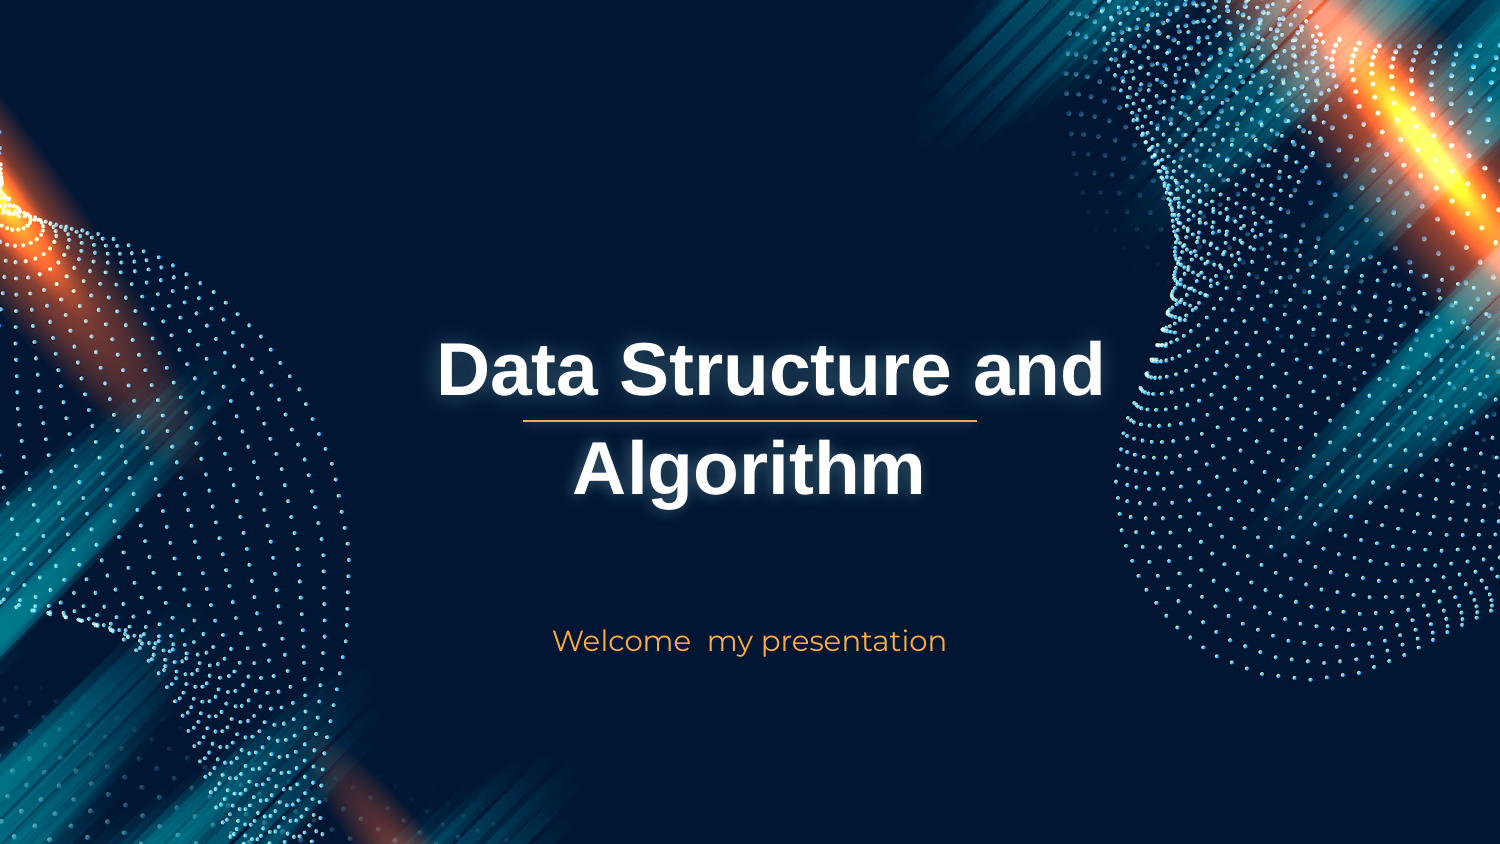

# Data Structure and
Algorithm
Welcome  my presentation